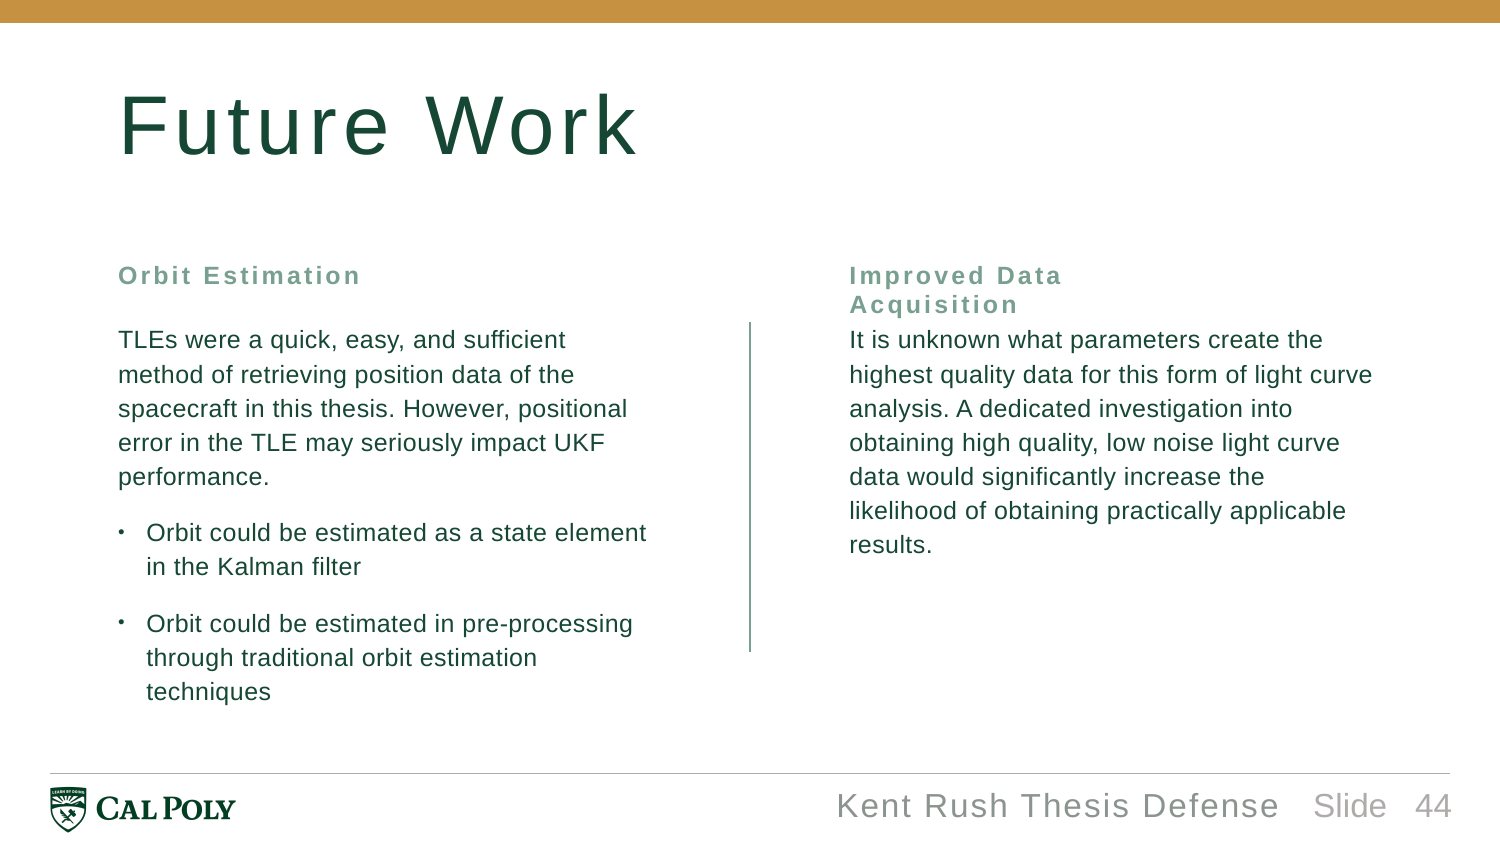

# Future Work
Orbit Estimation
Improved Data Acquisition
TLEs were a quick, easy, and sufficient method of retrieving position data of the spacecraft in this thesis. However, positional error in the TLE may seriously impact UKF performance.
Orbit could be estimated as a state element in the Kalman filter
Orbit could be estimated in pre-processing through traditional orbit estimation techniques
It is unknown what parameters create the highest quality data for this form of light curve analysis. A dedicated investigation into obtaining high quality, low noise light curve data would significantly increase the likelihood of obtaining practically applicable results.
Kent Rush Thesis Defense
Slide   44